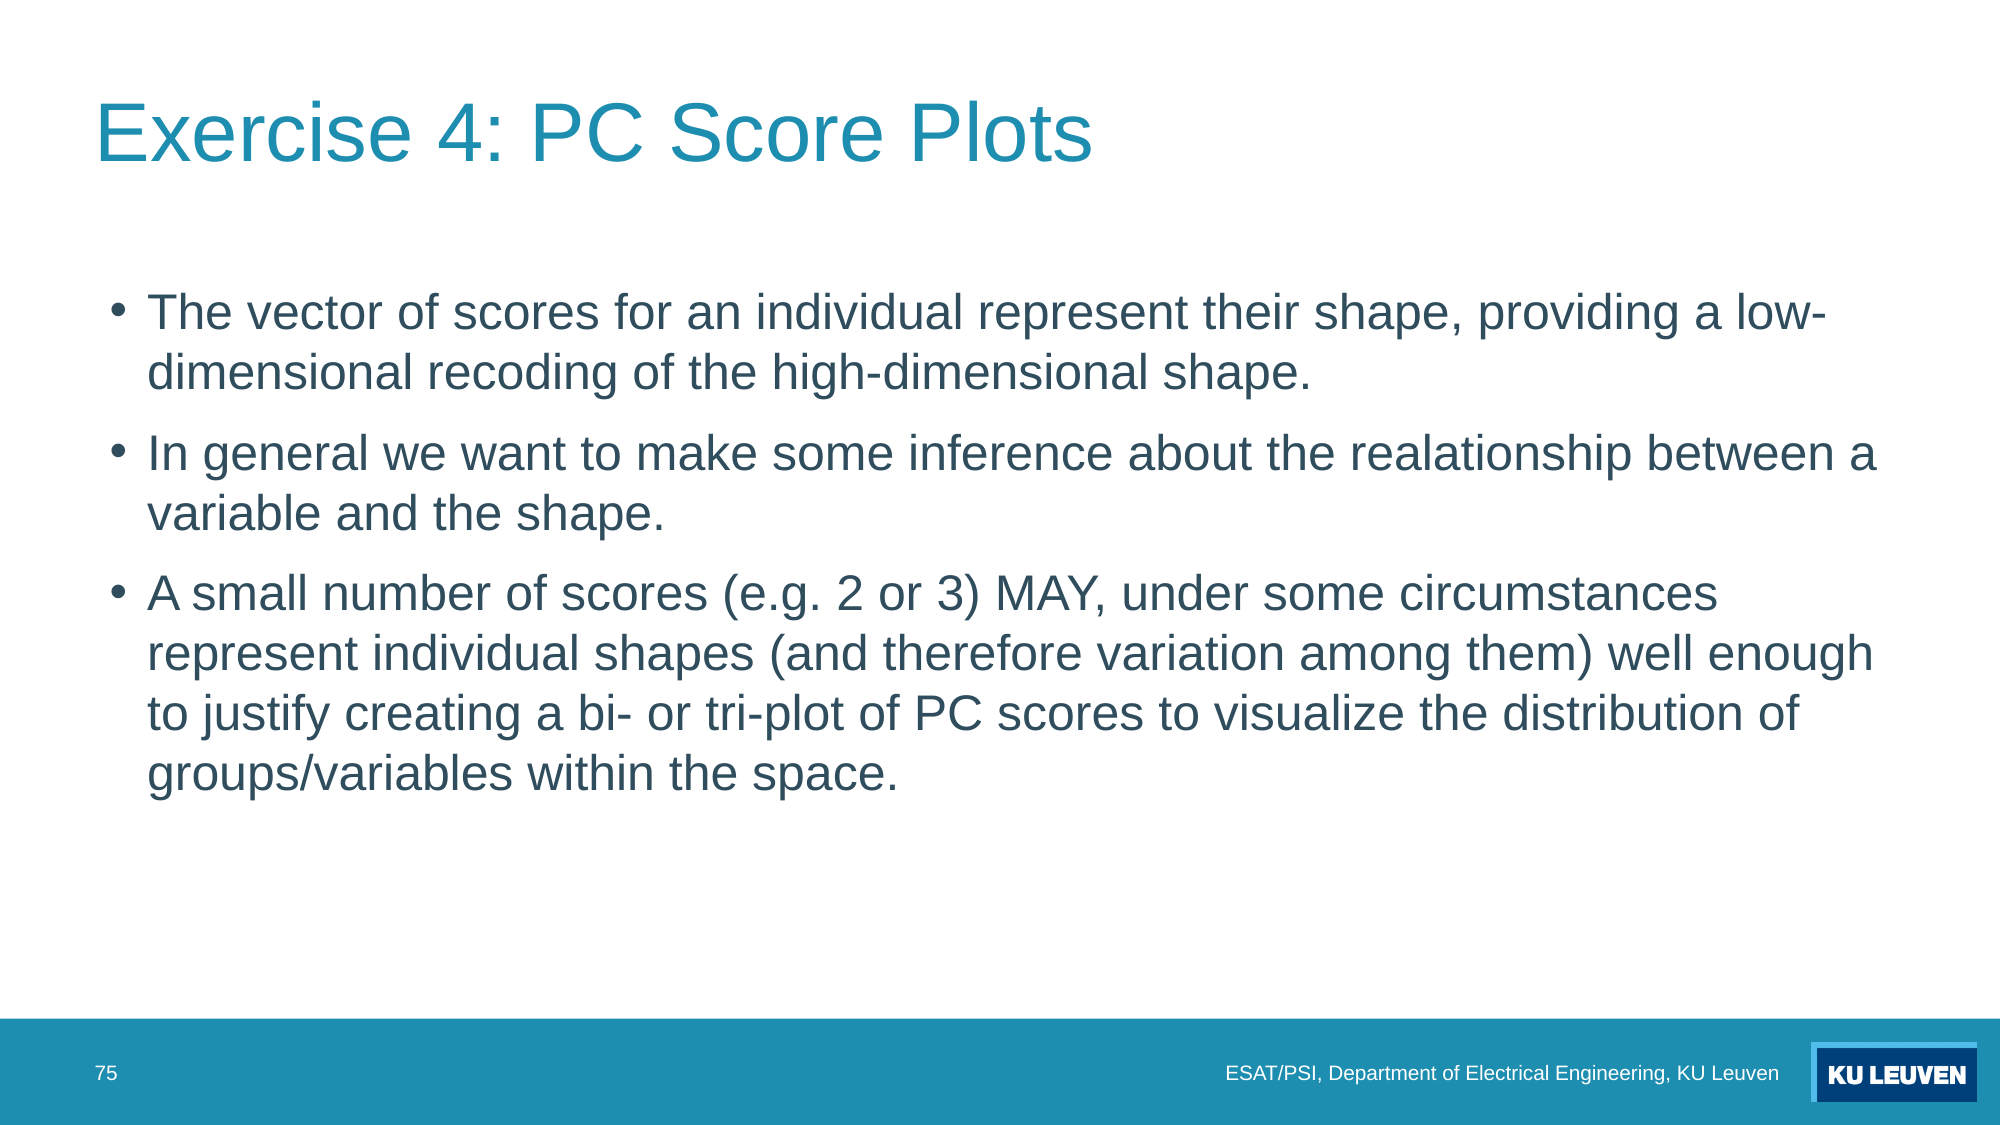

# Exercise 4: PC Score Plots
The vector of scores for an individual represent their shape, providing a low-dimensional recoding of the high-dimensional shape.
In general we want to make some inference about the realationship between a variable and the shape.
A small number of scores (e.g. 2 or 3) MAY, under some circumstances represent individual shapes (and therefore variation among them) well enough to justify creating a bi- or tri-plot of PC scores to visualize the distribution of groups/variables within the space.

75
ESAT/PSI, Department of Electrical Engineering, KU Leuven